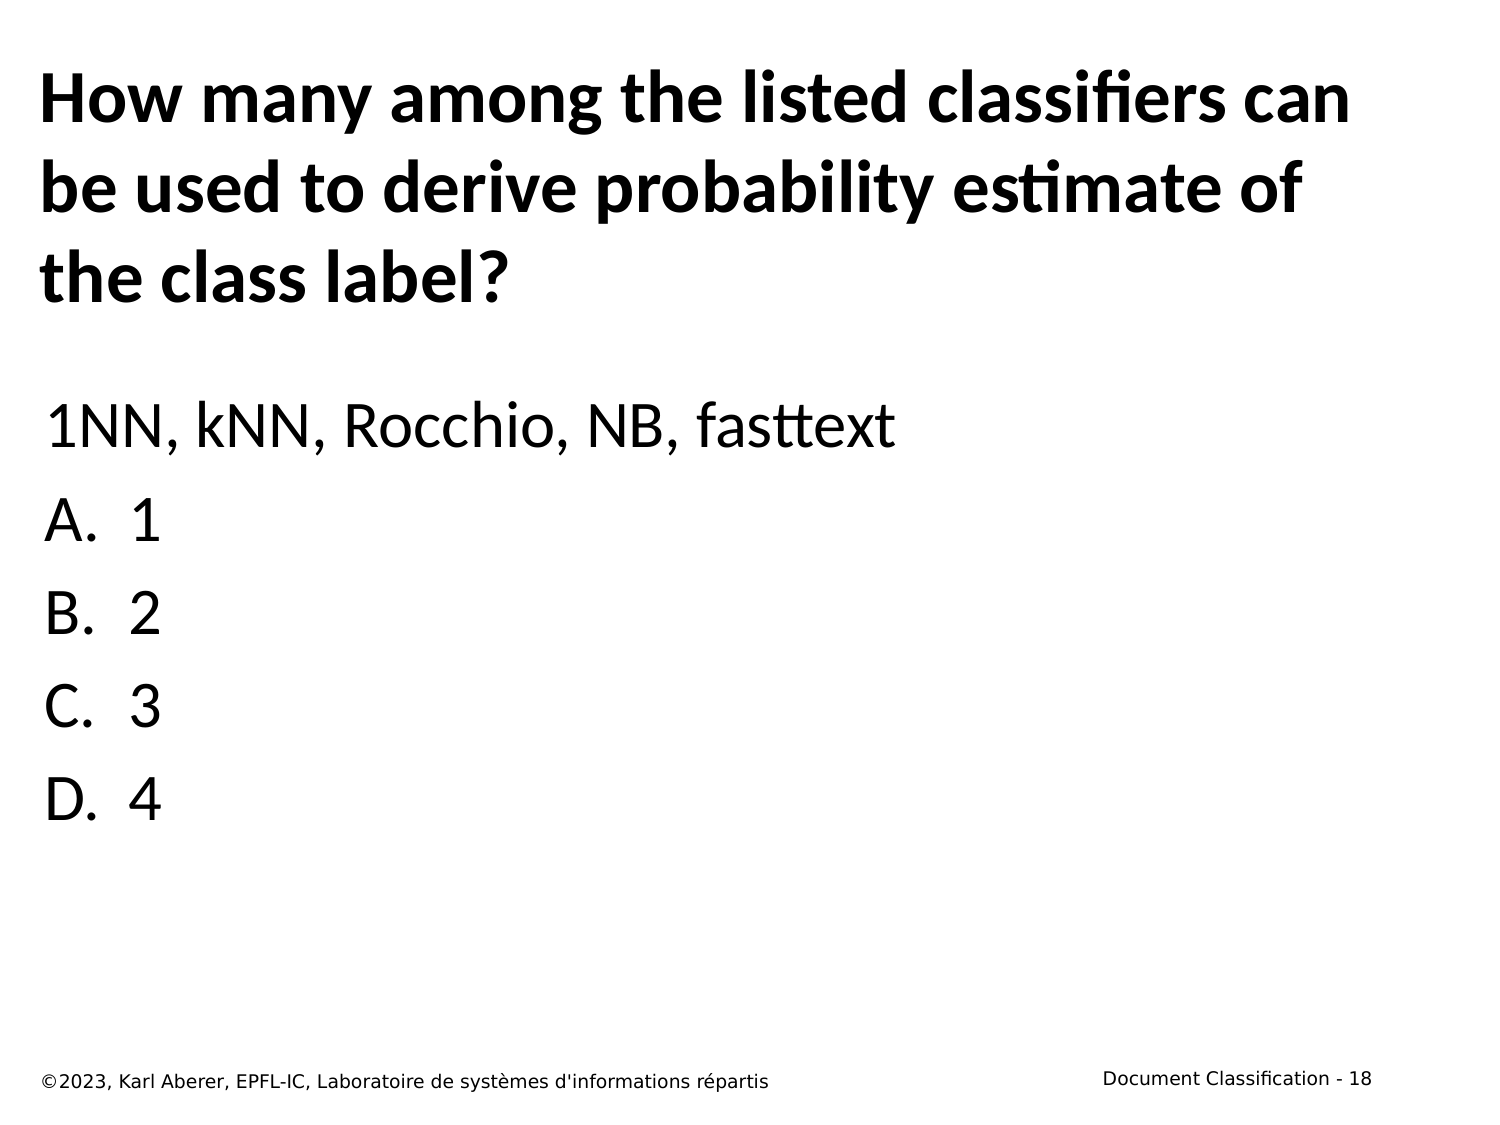

# How many among the listed classifiers can be used to derive probability estimate of the class label?
1NN, kNN, Rocchio, NB, fasttext
1
2
3
4
©2023, Karl Aberer, EPFL-IC, Laboratoire de systèmes d'informations répartis